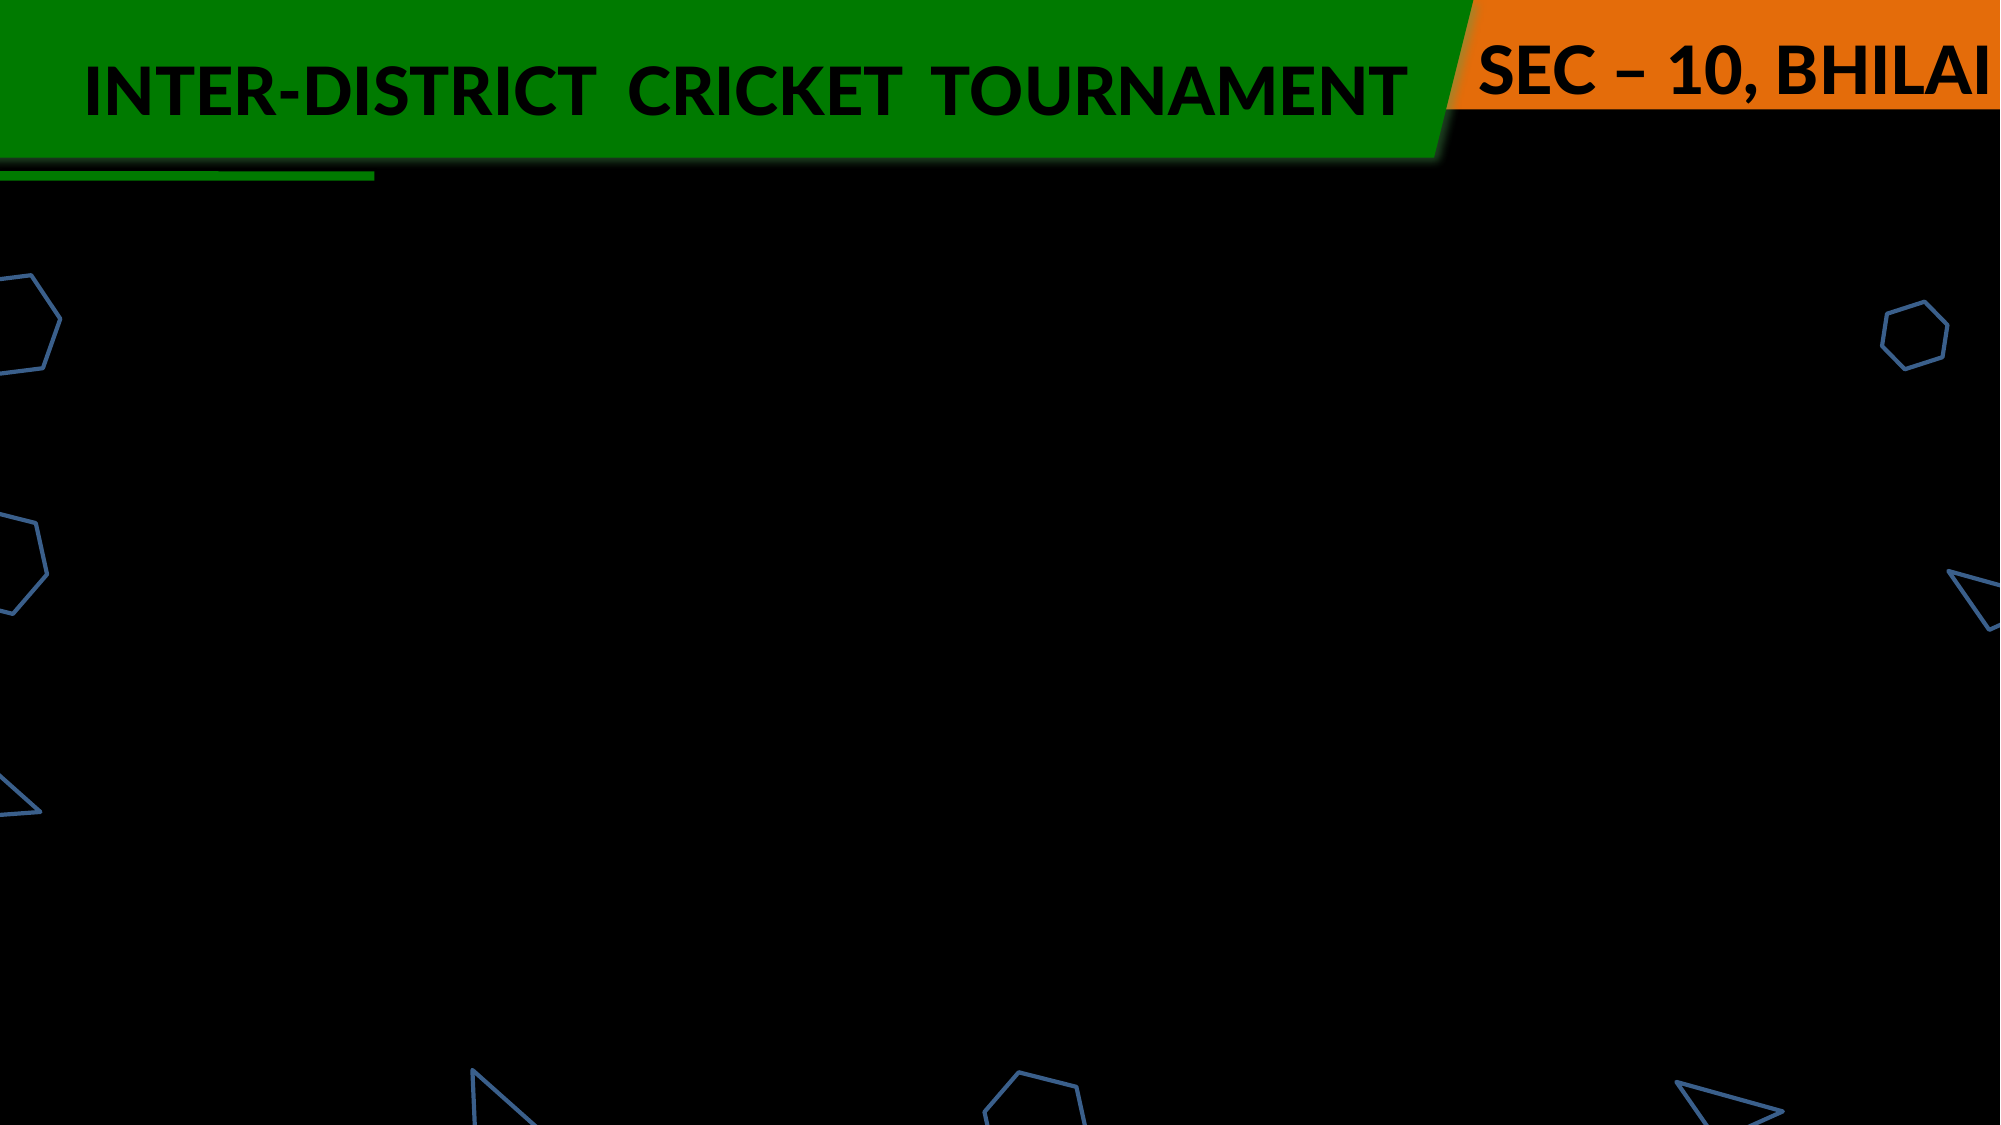

SEC – 10, BHILAI
  INTER-DISTRICT  CRICKET  TOURNAMENT
  SWASTIK SHUKLA	  	9F
  SACHIN KUMAR		  	8D
  CHANDRANSH YADAV  	9A
  YUG KHAR 		  	9E
  LAKSHYA TAPADIYA	  	9B
  NISHANT NAGPURE	  	9E
  ISHAAN 			  	9D